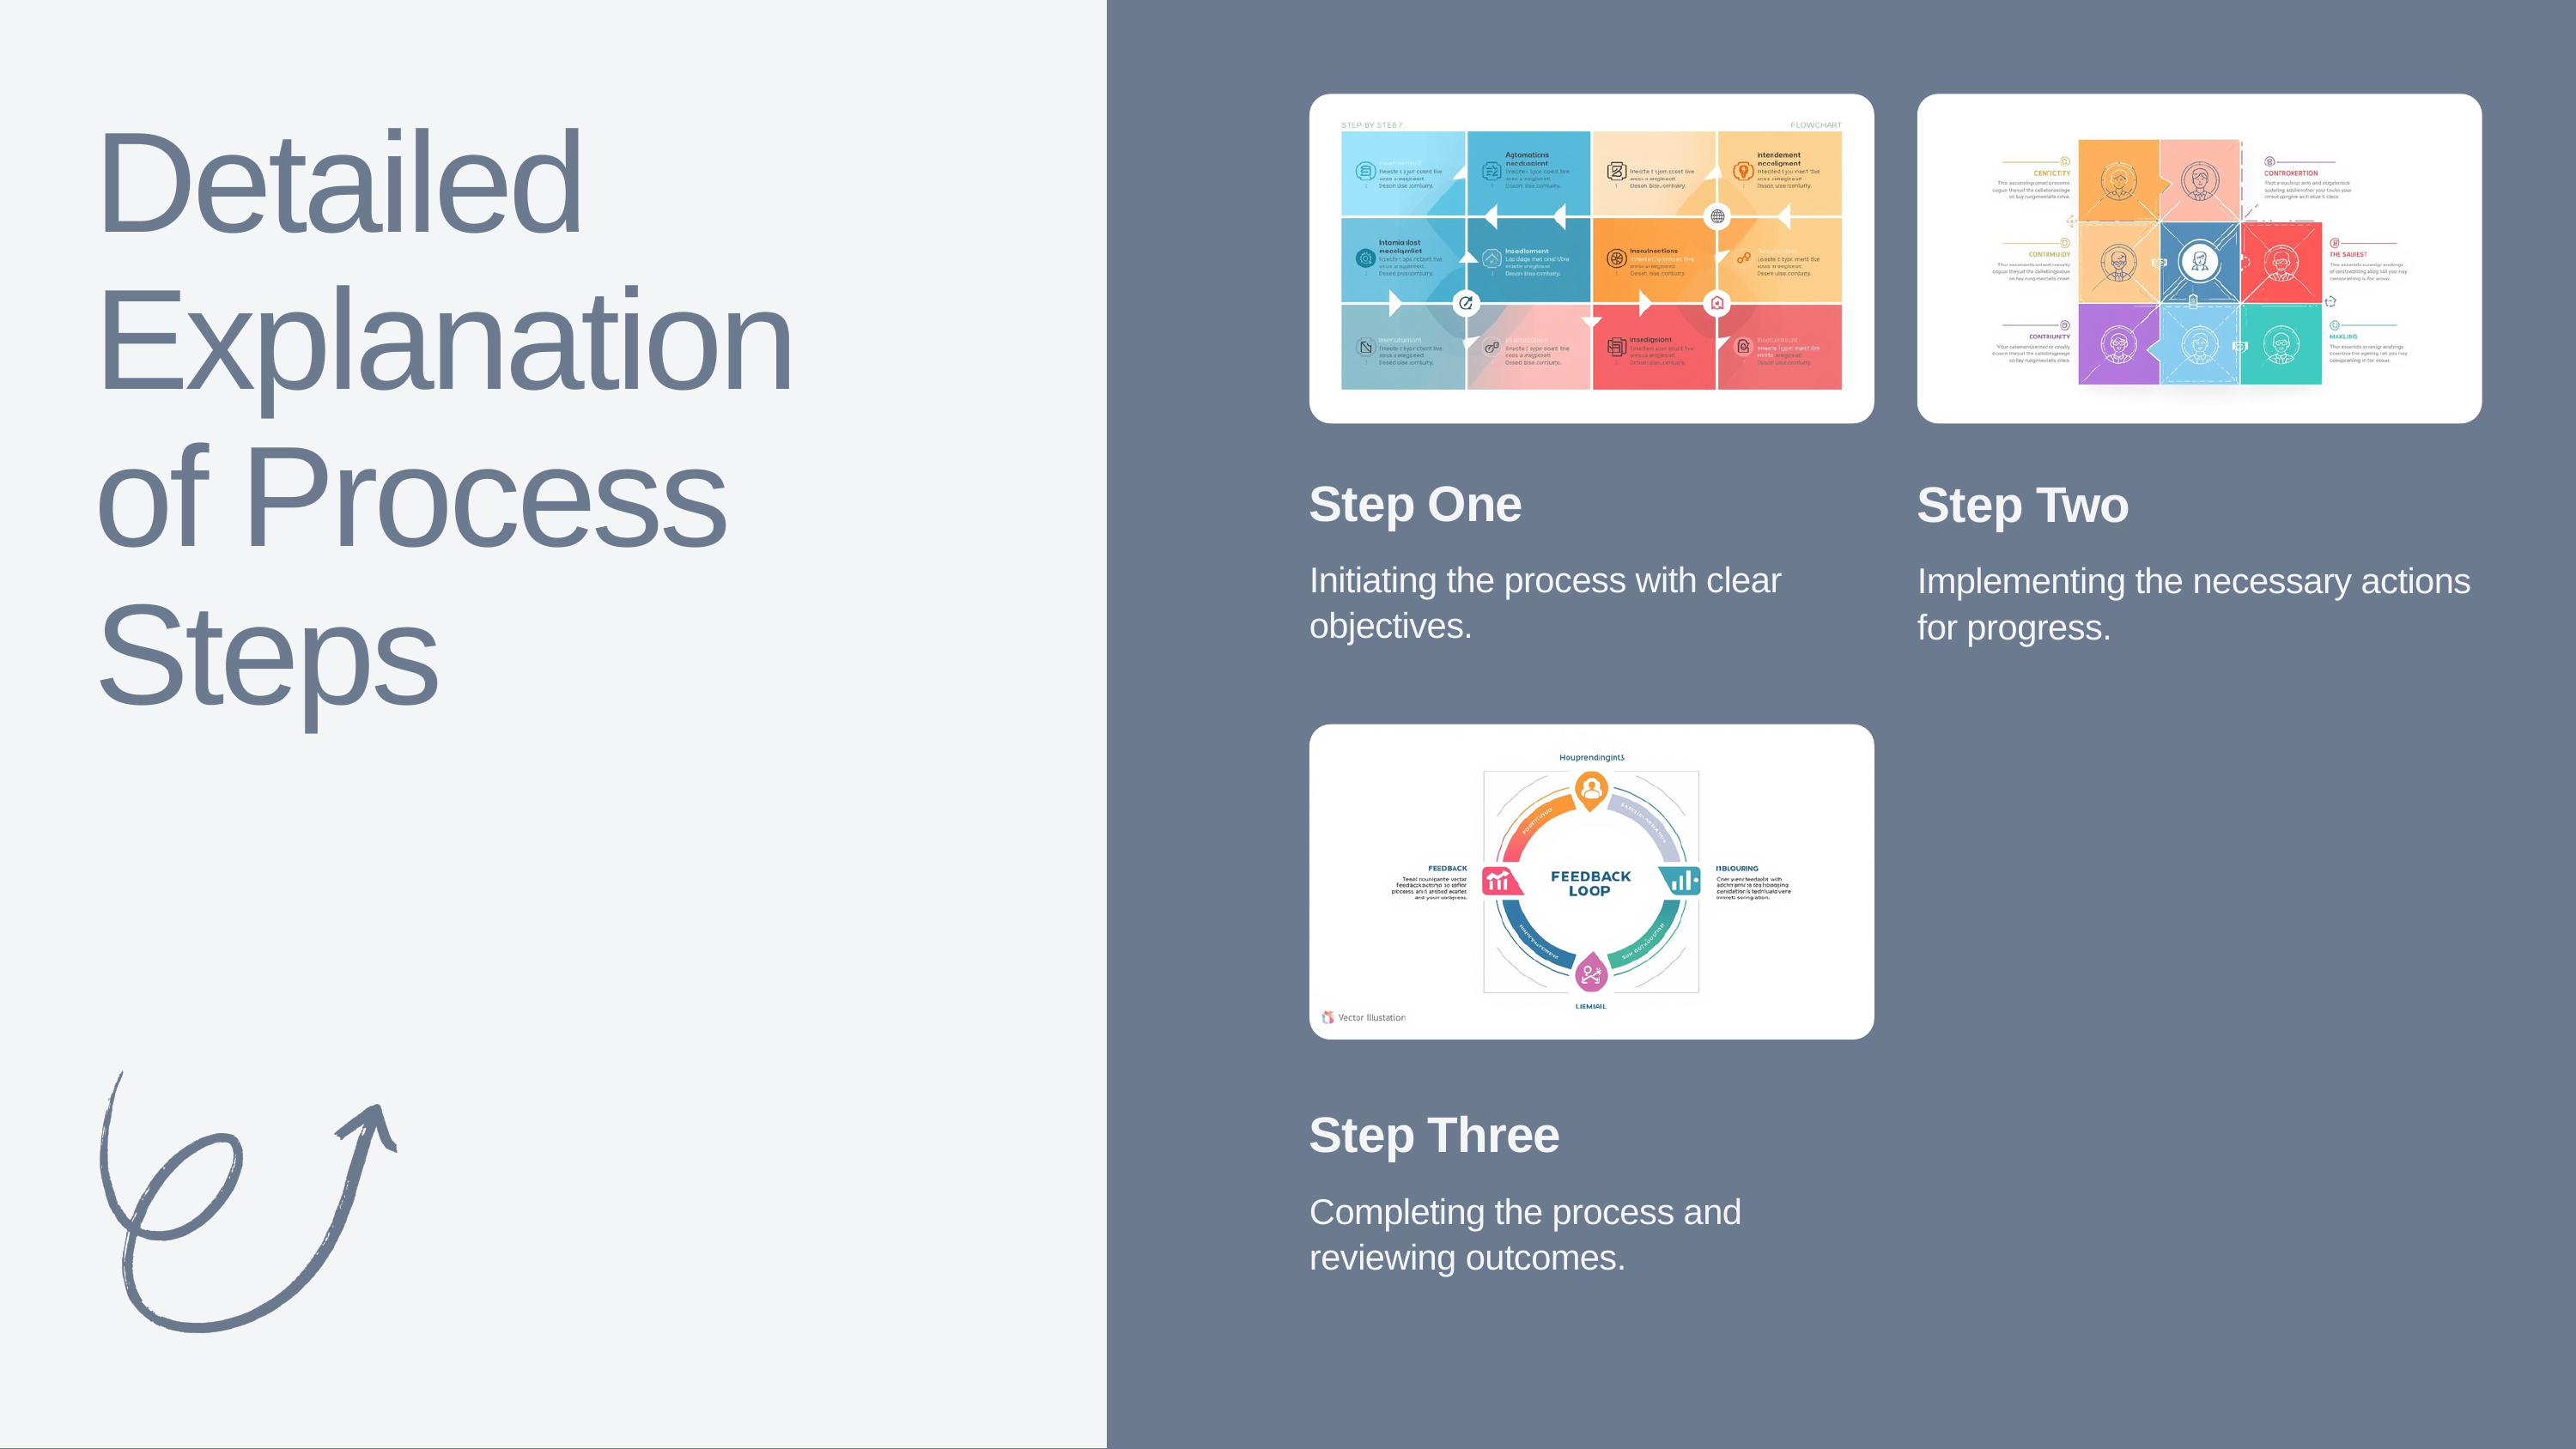

Detailed Explanation of Process Steps
Step One
Initiating the process with clear objectives.
Step Two
Implementing the necessary actions for progress.

Step Three
Completing the process and reviewing outcomes.